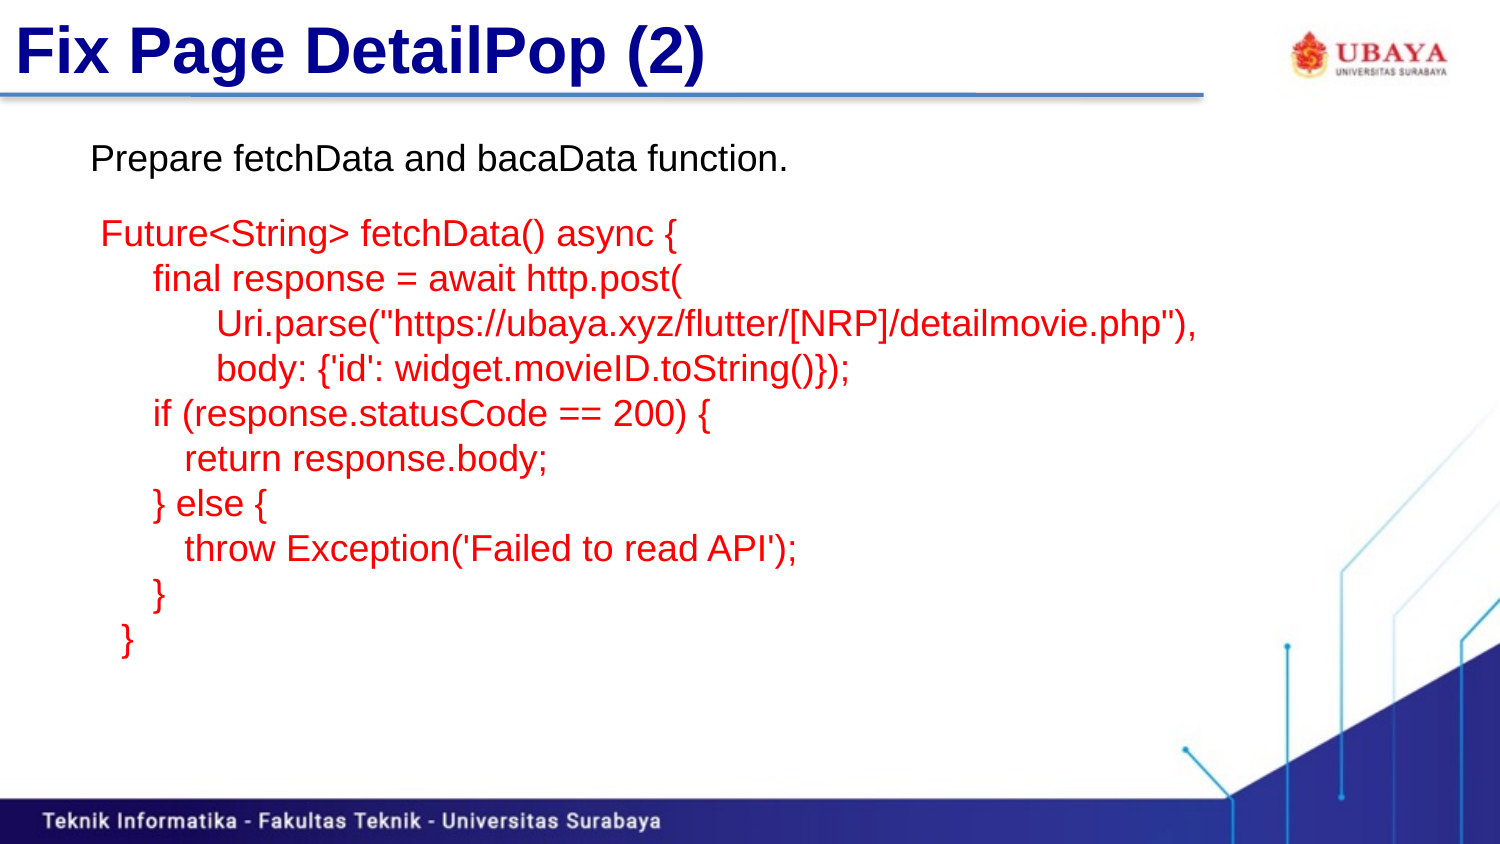

# Fix Page DetailPop (2)

Prepare fetchData and bacaData function.

 Future<String> fetchData() async {
      final response = await http.post(
            Uri.parse("https://ubaya.xyz/flutter/[NRP]/detailmovie.php"),
            body: {'id': widget.movieID.toString()});
      if (response.statusCode == 200) {
         return response.body;
      } else {
         throw Exception('Failed to read API');
      }
   }